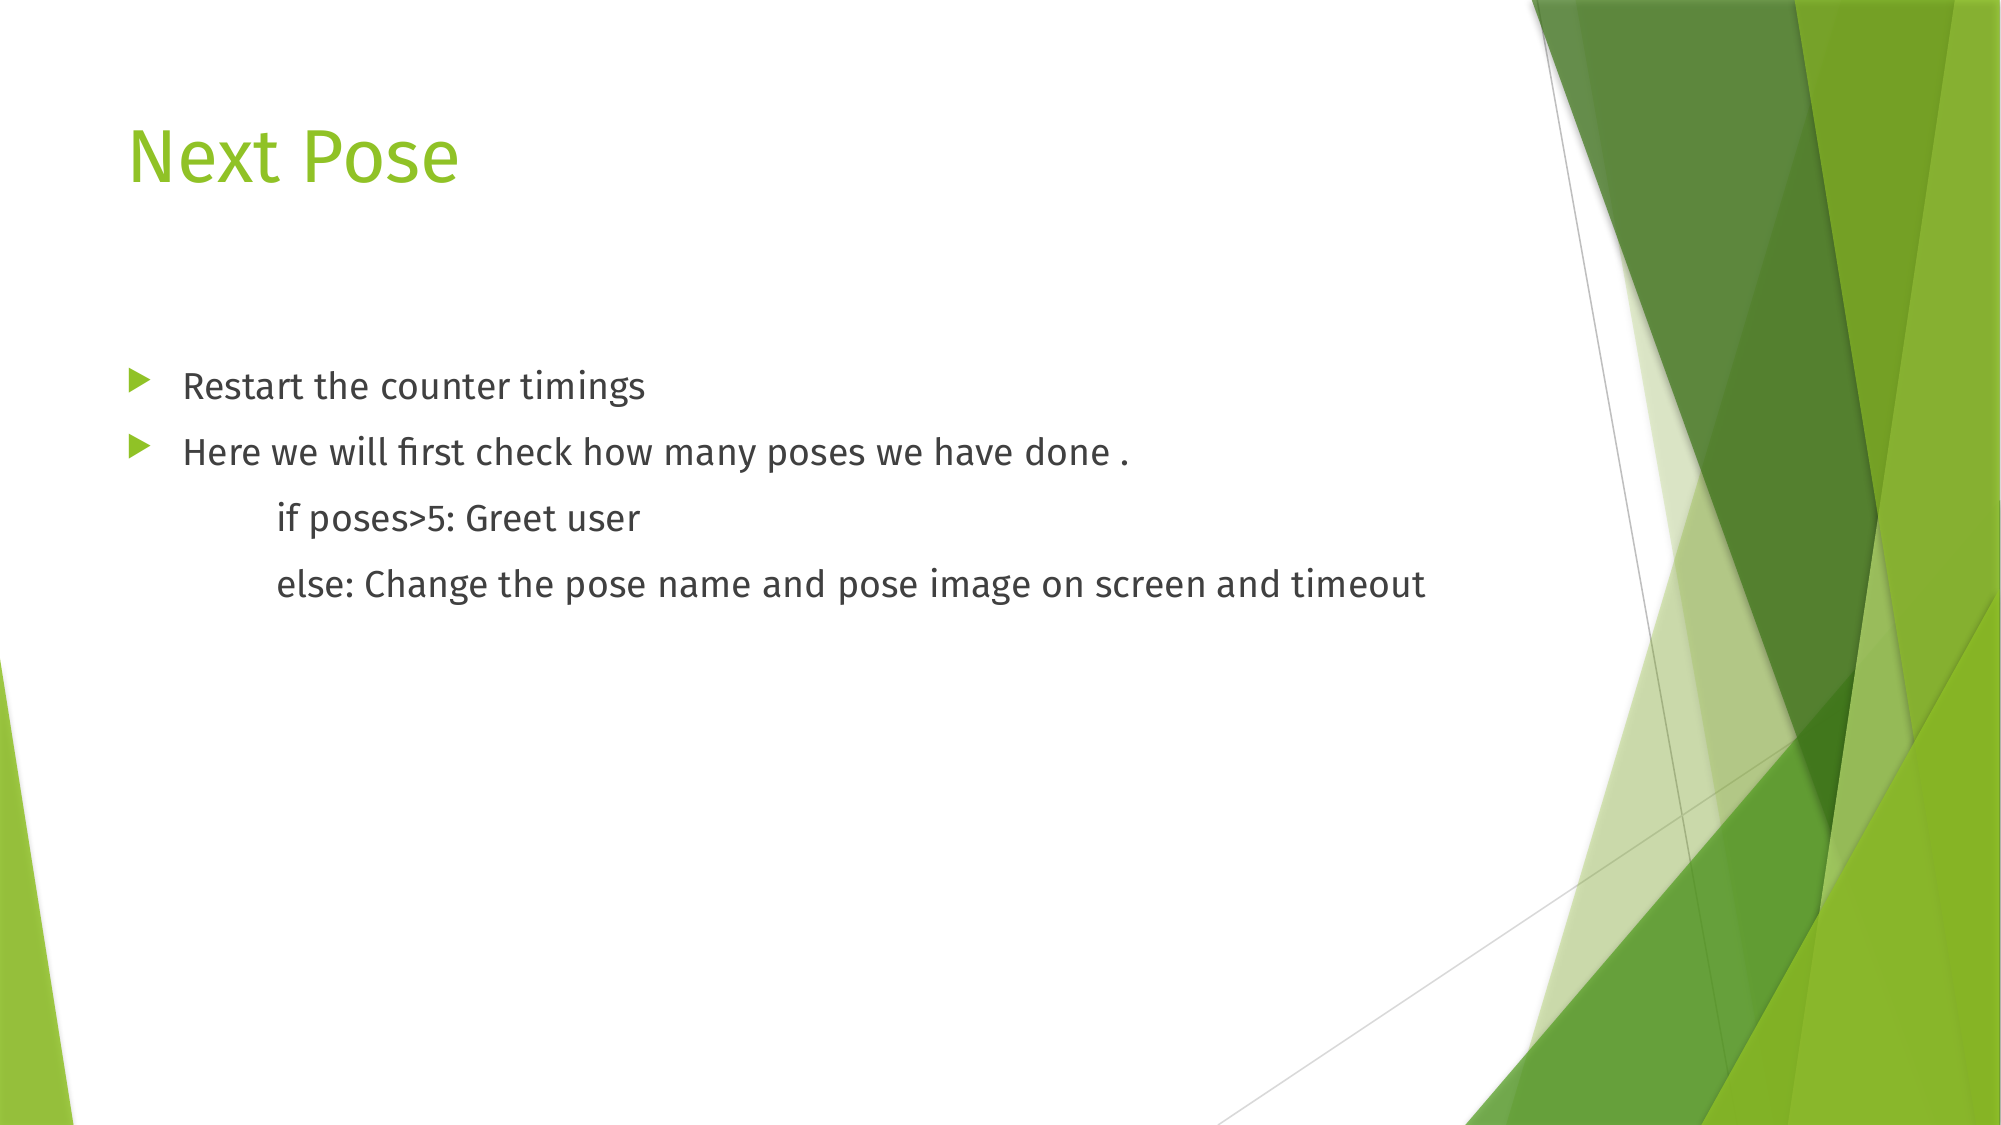

# Next Pose
Restart the counter timings
Here we will first check how many poses we have done .
	if poses>5: Greet user
	else: Change the pose name and pose image on screen and timeout